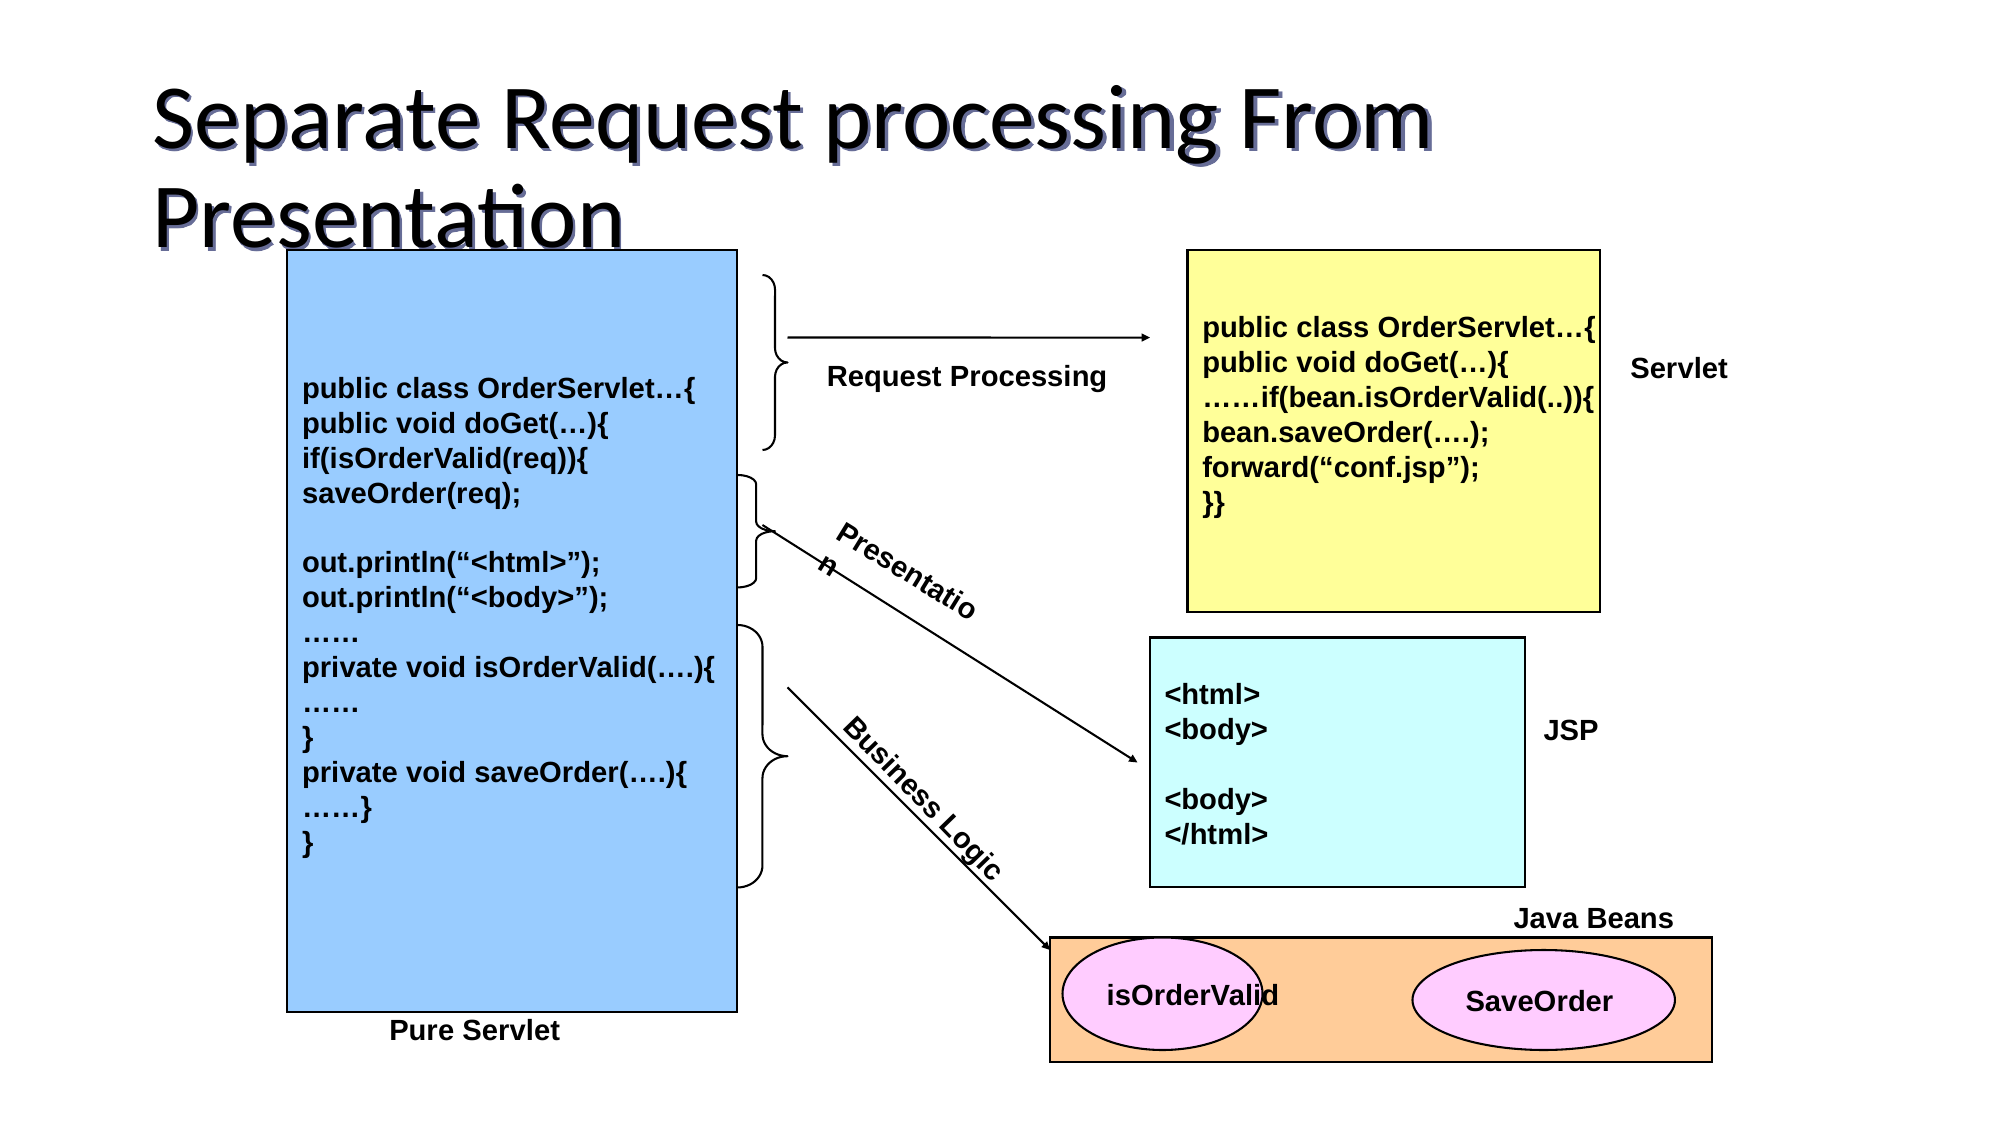

Separate Request processing From Presentation
public class OrderServlet…{
public void doGet(…){
if(isOrderValid(req)){
saveOrder(req);

out.println(“<html>”);
out.println(“<body>”);
……
private void isOrderValid(….){
……
}
private void saveOrder(….){
……}
}

public class OrderServlet…{
public void doGet(…){
……if(bean.isOrderValid(..)){
bean.saveOrder(….);
forward(“conf.jsp”);
}}

Servlet
Request Processing

Presentation

<html>
<body>

<body>
</html>

JSP

Business Logic
Java Beans

isOrderValid

SaveOrder

Pure Servlet

186